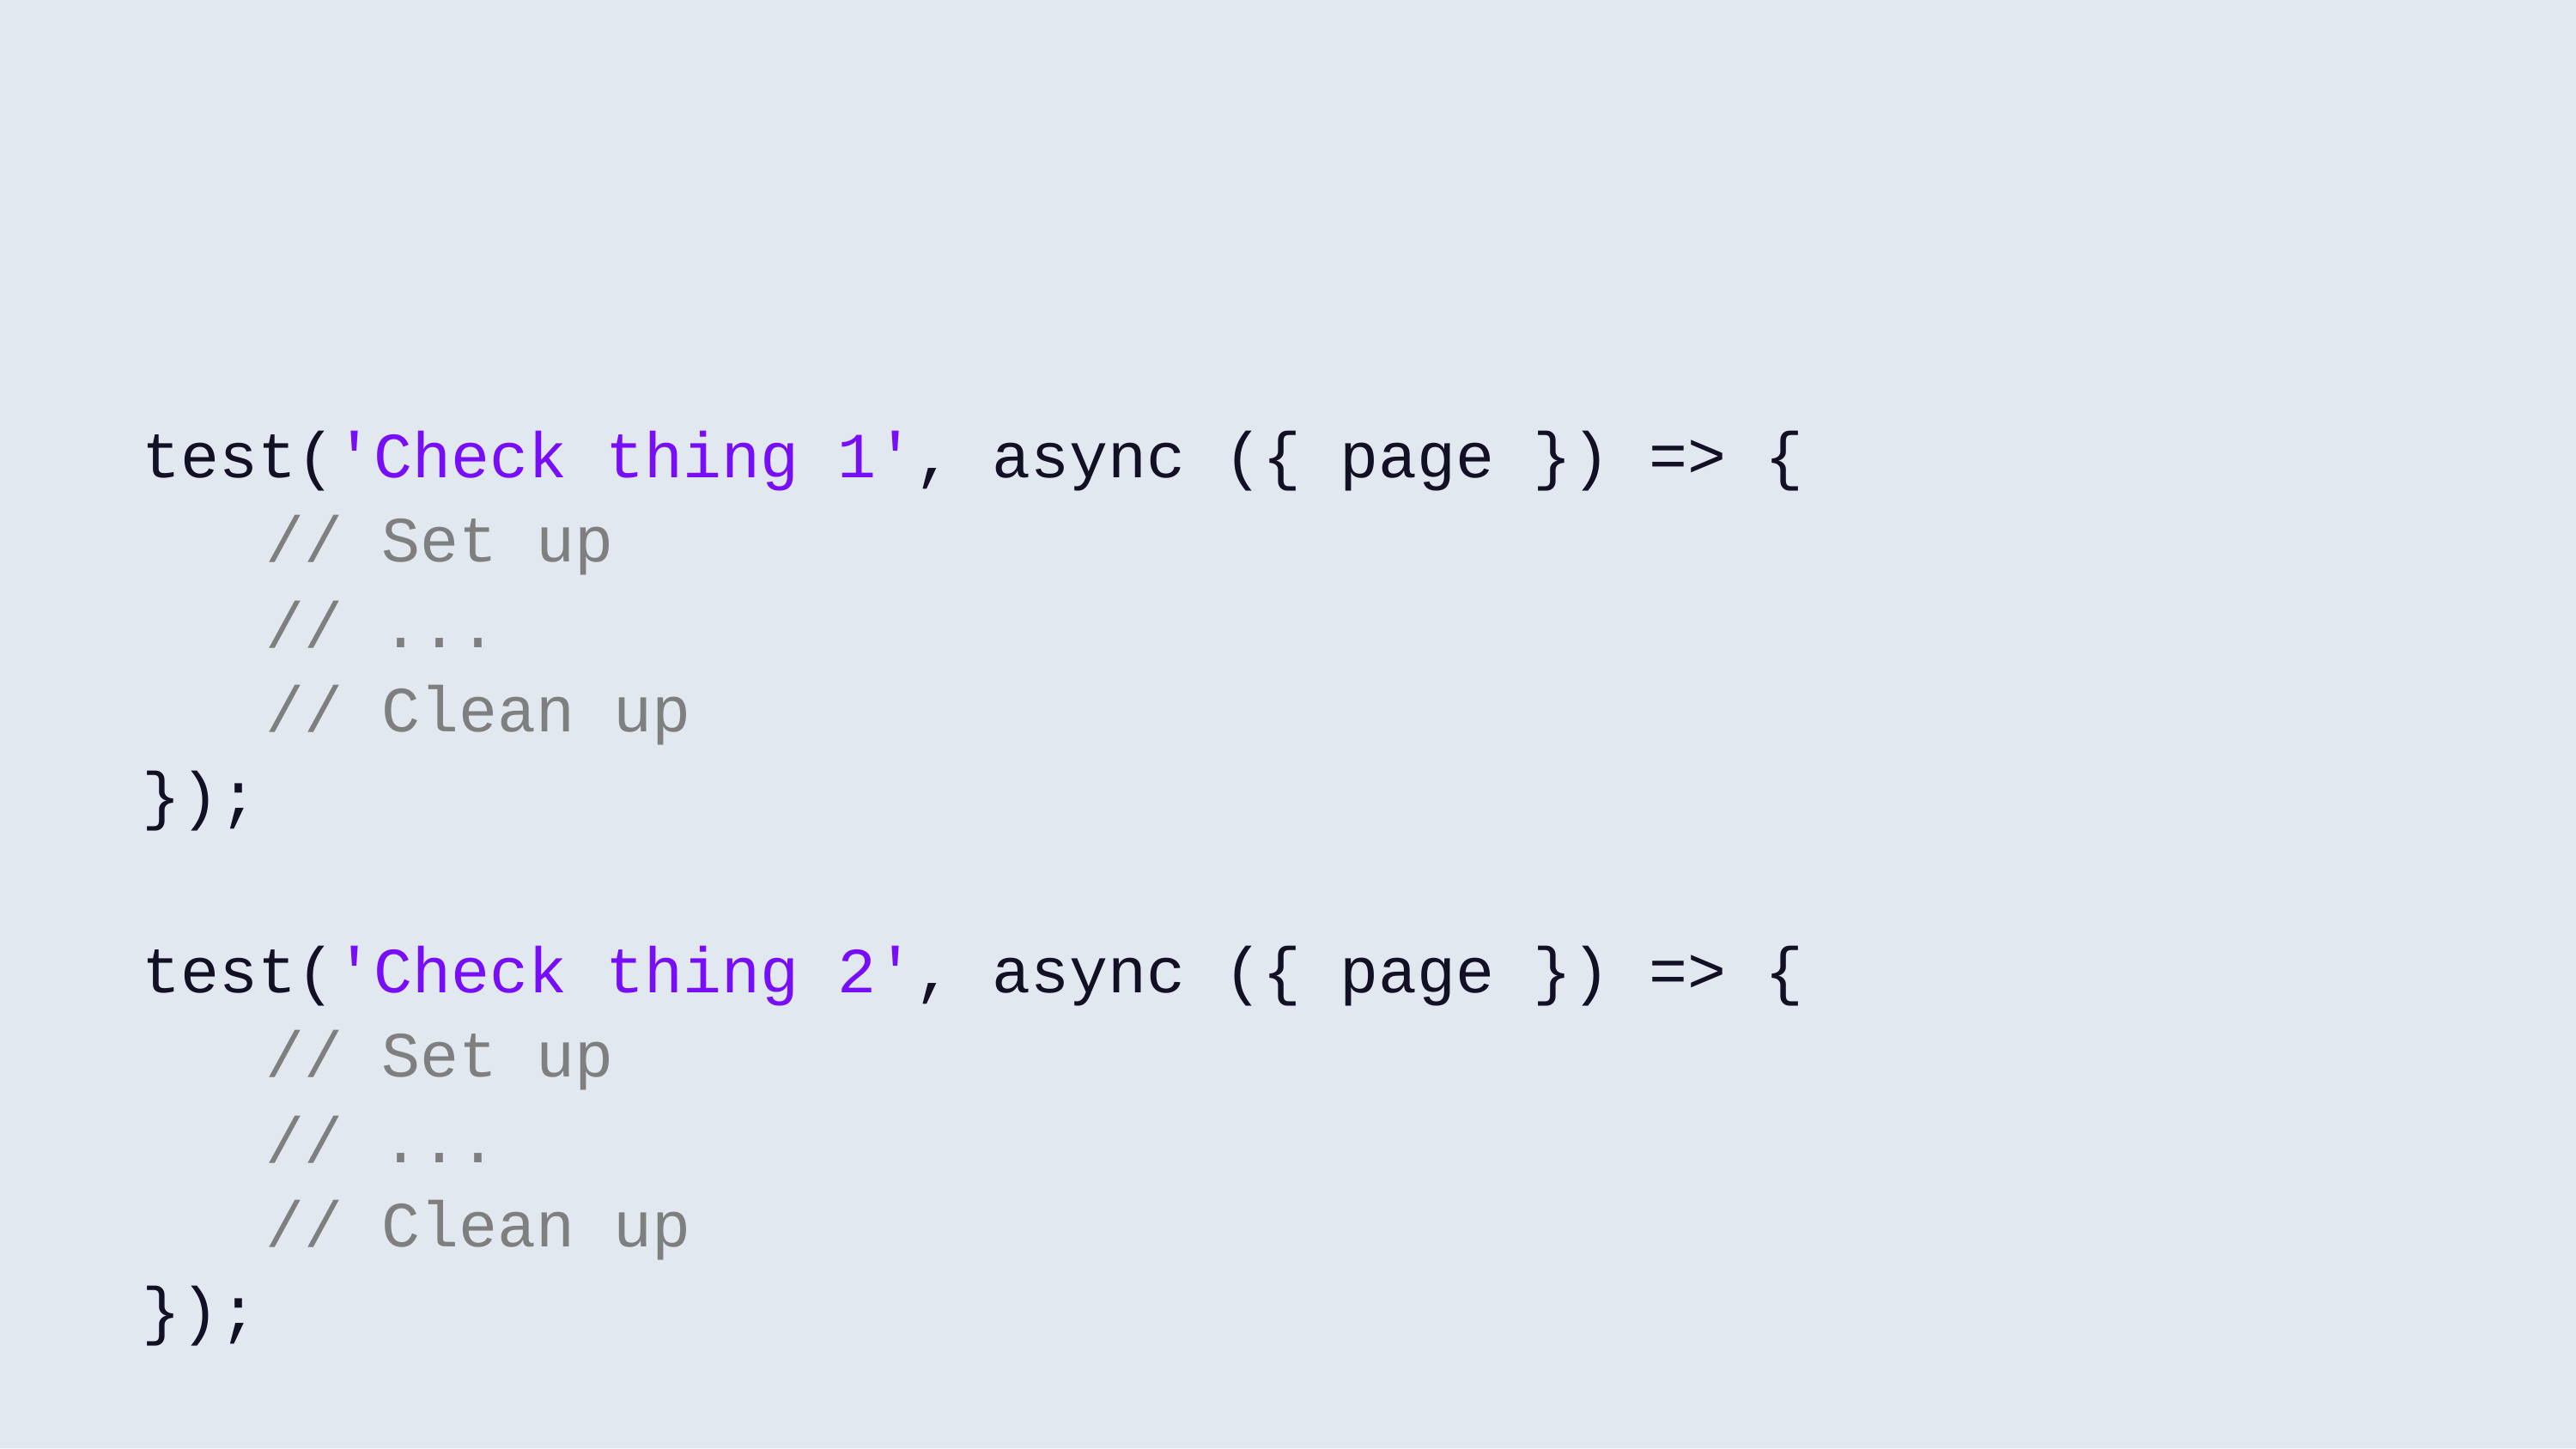

test('Check thing 1', async ({ page }) => {
// Set up
// ...
// Clean up
});

test('Check thing 2', async ({ page }) => {
// Set up
// ...
// Clean up
});
7